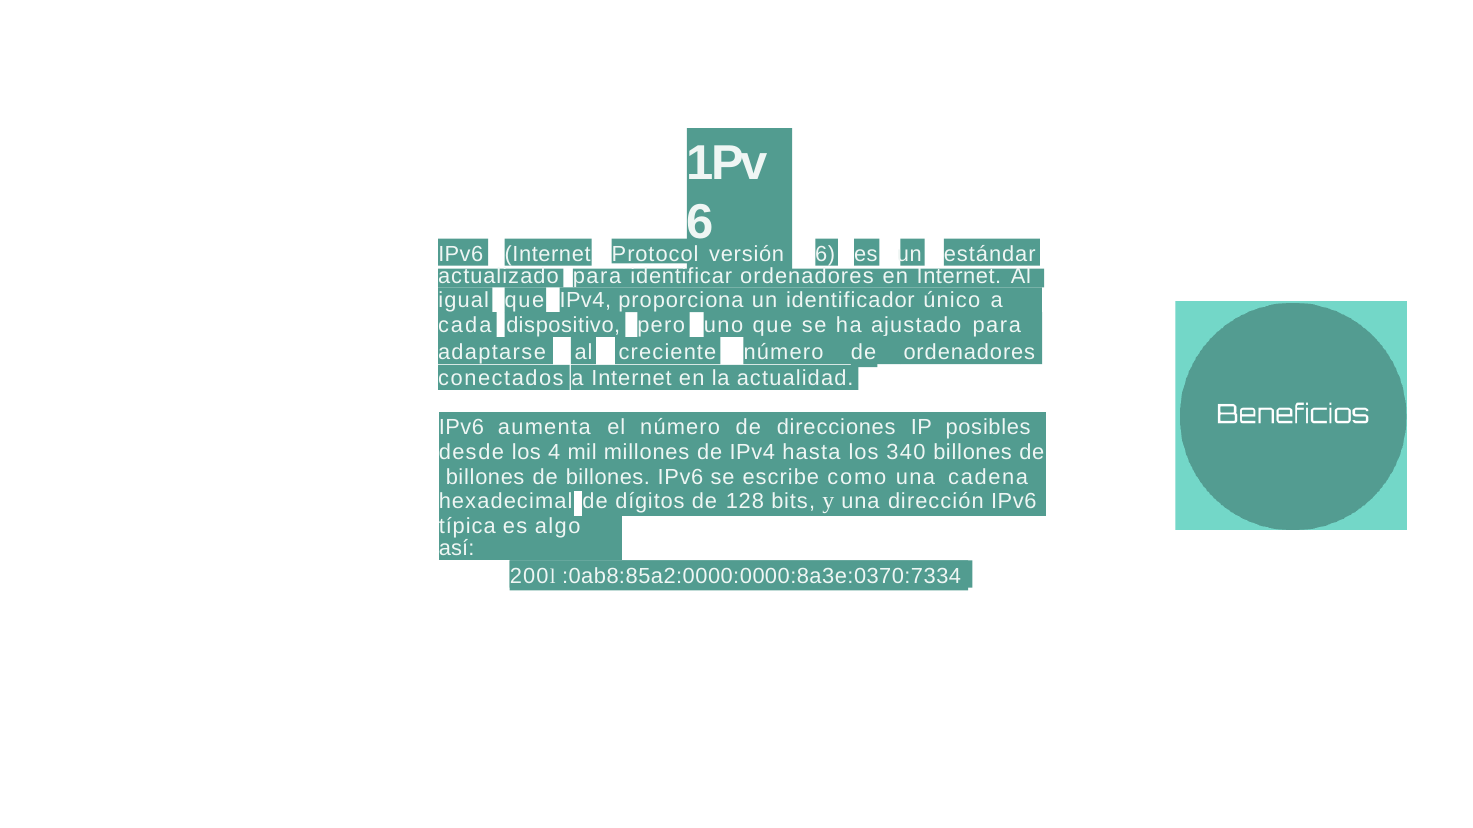

# 1Pv6
Protocol versión
u
IPv6
(Internet

6)
es
n
estándar
actualizado
para identificar ordenadores en Internet. Al
igual
que
IPv4, proporciona un identificador único a

cada
dispositivo,
pero
uno que se ha ajustado para
número	de
adaptarse
al
creciente

ordenadores
conectados
a Internet en la actualidad.
| IPv6 aumenta el número de direcciones IP posibles desde los 4 mil millones de IPv4 hasta los 340 billones de billones de billones. IPv6 se escribe como una cadena |  |  |
| --- | --- | --- |
| hexadecimal | de dígitos de 128 bits, y una dirección IPv6 |  |
| típica es algo así: |  |  |

200l :0ab8:85a2:0000:0000:8a3e:0370:7334